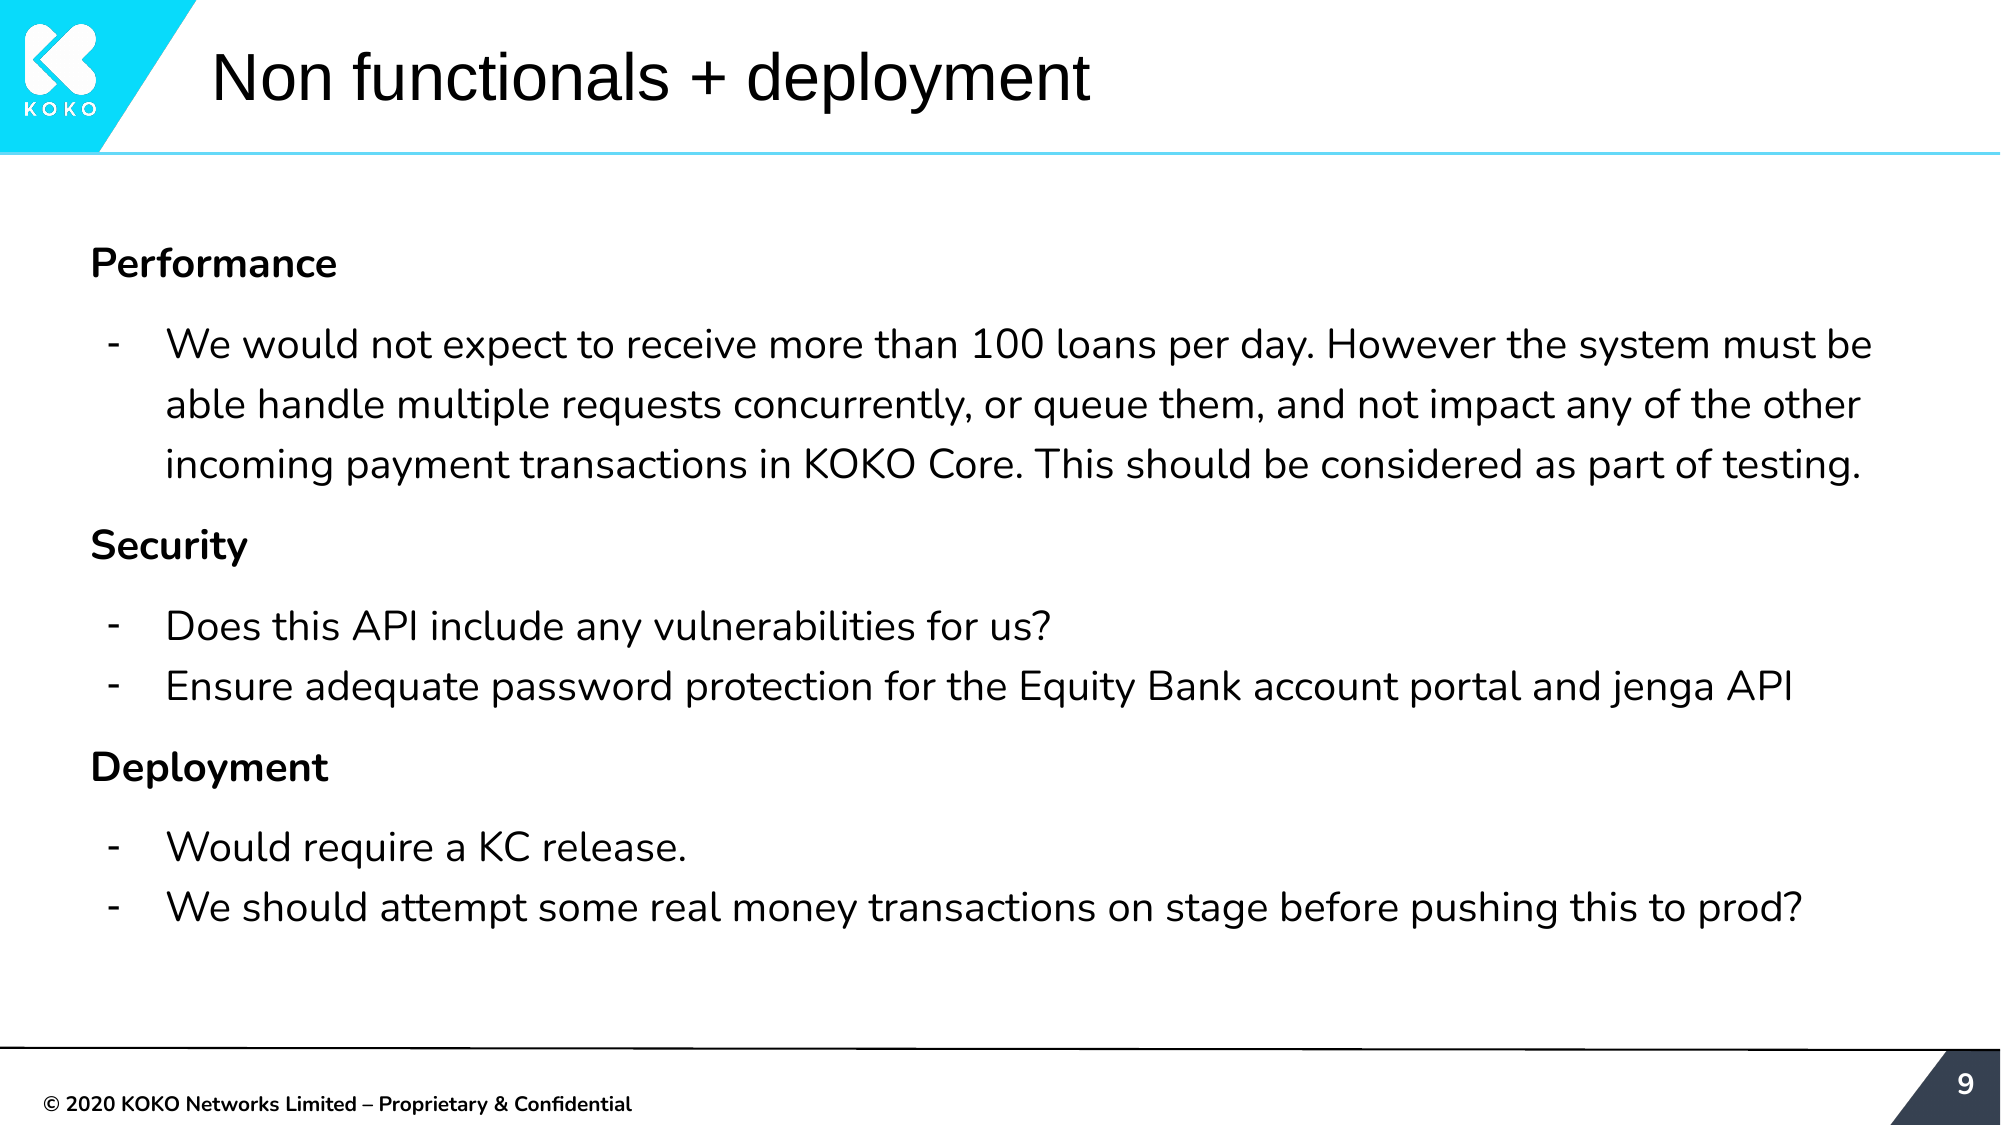

# Non functionals + deployment
Performance
We would not expect to receive more than 100 loans per day. However the system must be able handle multiple requests concurrently, or queue them, and not impact any of the other incoming payment transactions in KOKO Core. This should be considered as part of testing.
Security
Does this API include any vulnerabilities for us?
Ensure adequate password protection for the Equity Bank account portal and jenga API
Deployment
Would require a KC release.
We should attempt some real money transactions on stage before pushing this to prod?

9